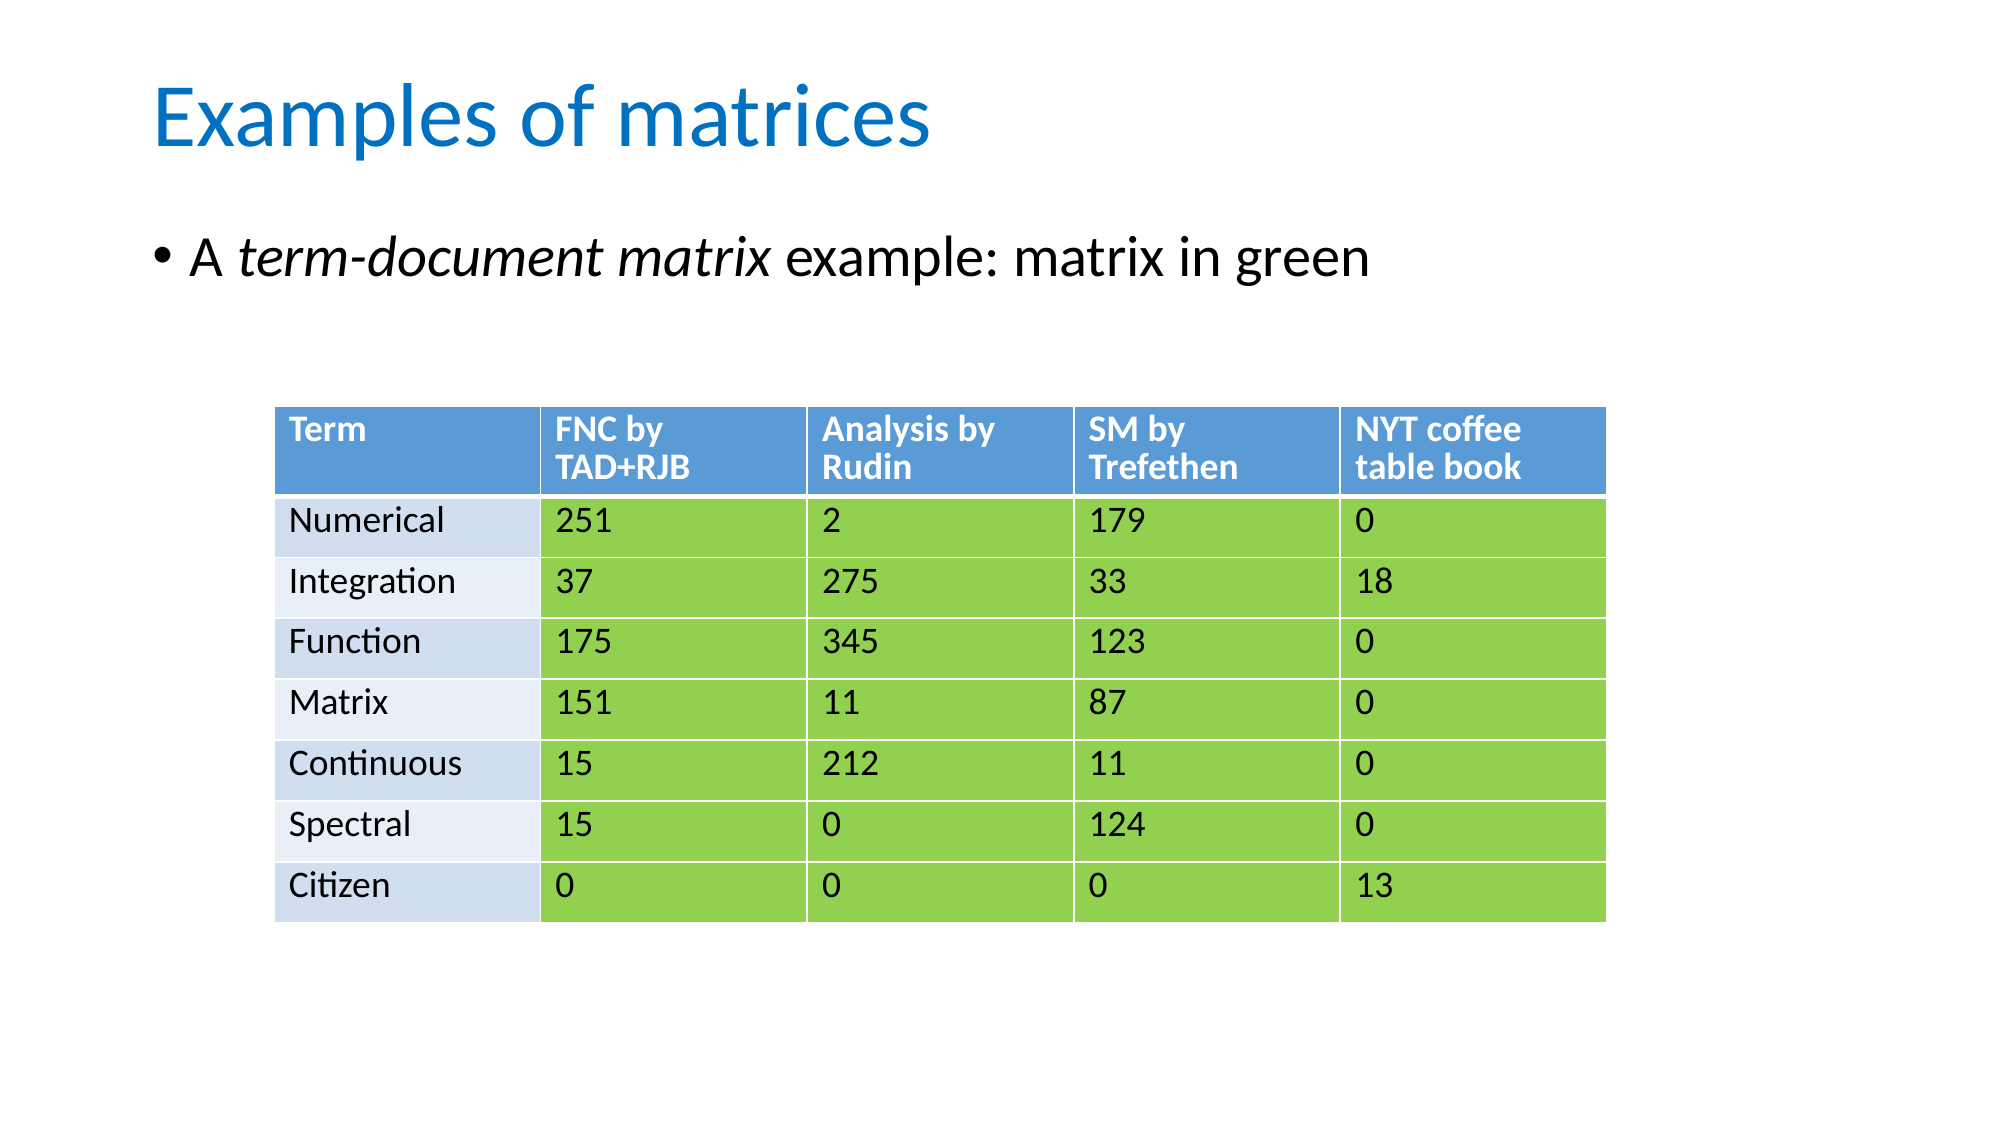

# Examples of matrices
A term-document matrix example: matrix in green

| Term | FNC by TAD+RJB | Analysis by Rudin | SM by Trefethen | NYT coffee table book |
| --- | --- | --- | --- | --- |
| Numerical | 251 | 2 | 179 | 0 |
| Integration | 37 | 275 | 33 | 18 |
| Function | 175 | 345 | 123 | 0 |
| Matrix | 151 | 11 | 87 | 0 |
| Continuous | 15 | 212 | 11 | 0 |
| Spectral | 15 | 0 | 124 | 0 |
| Citizen | 0 | 0 | 0 | 13 |